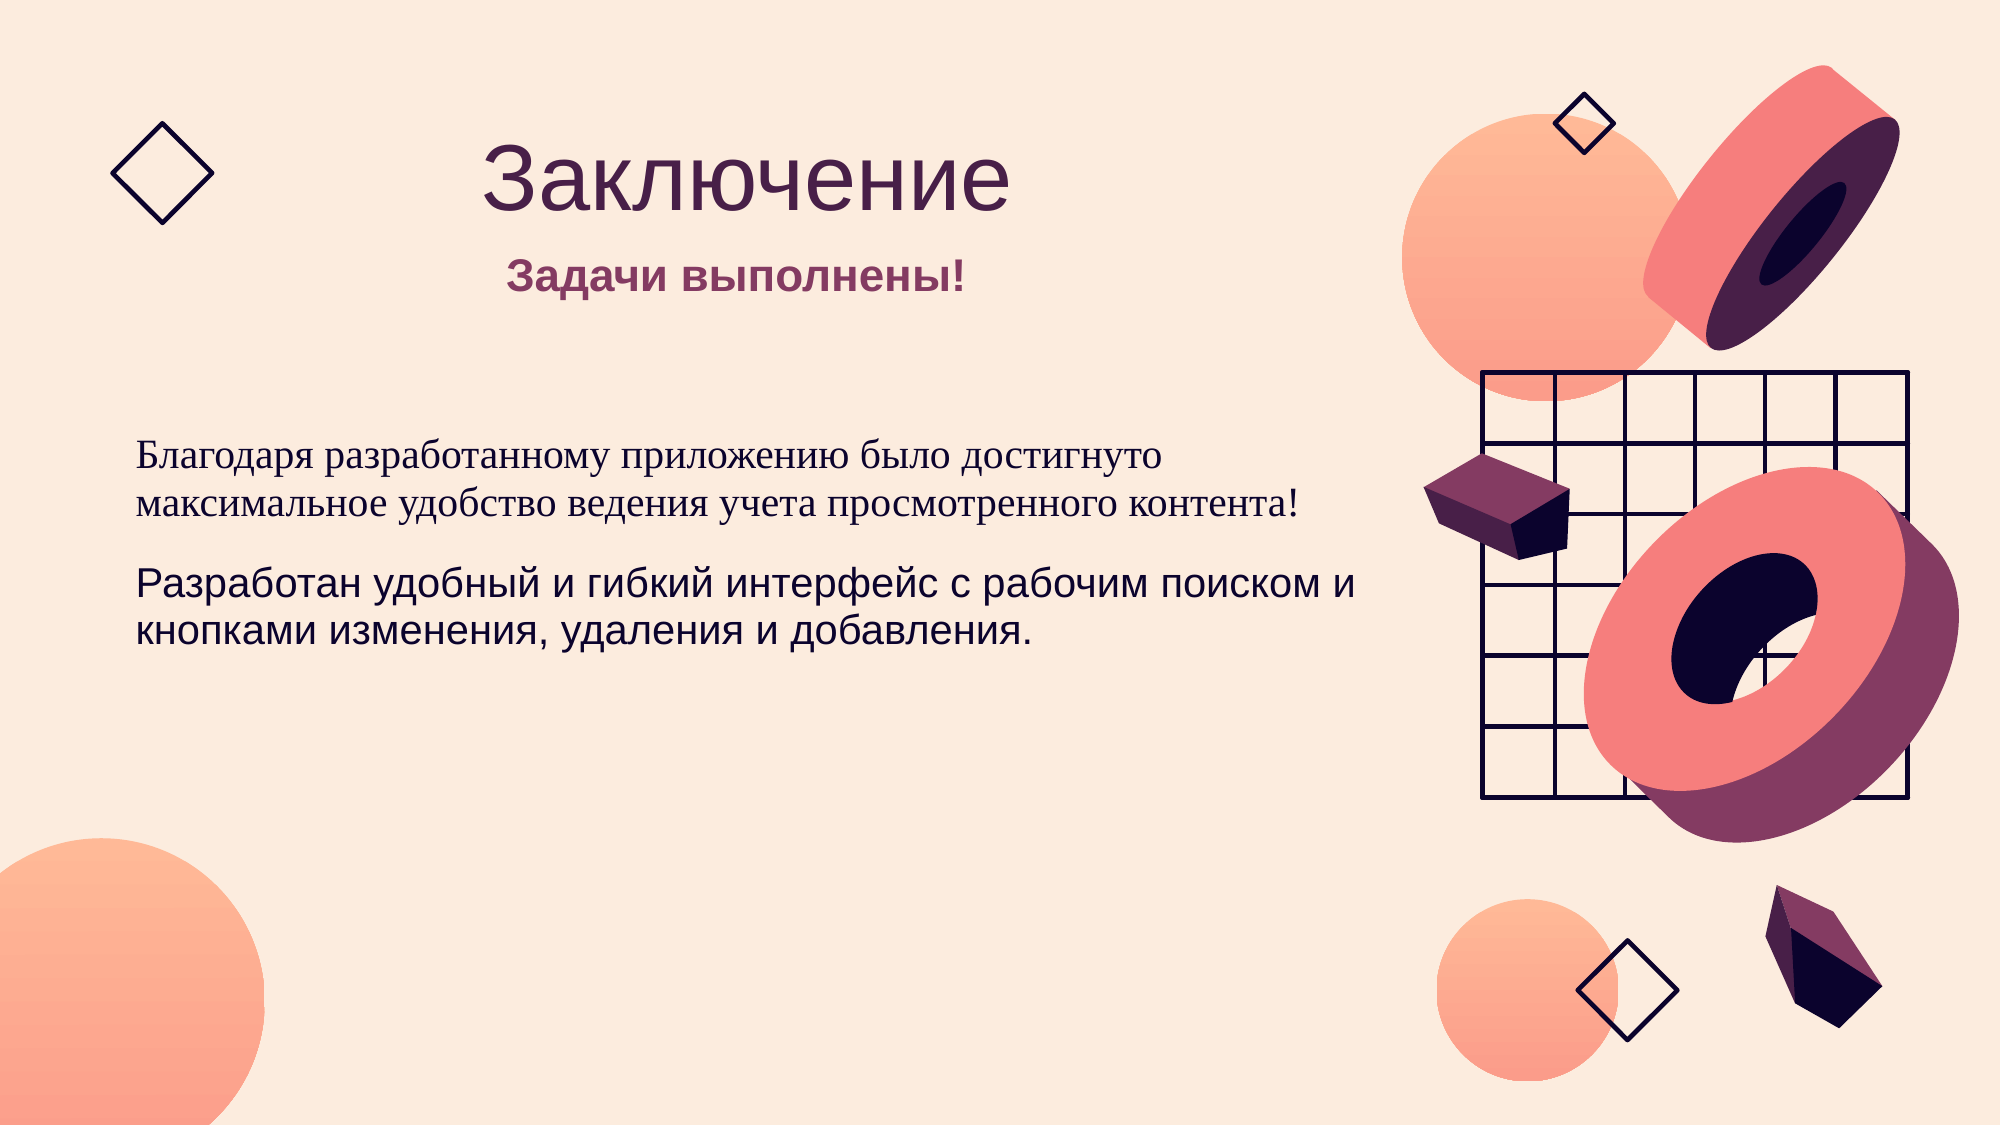

# Заключение

Задачи выполнены!
Благодаря разработанному приложению было достигнуто максимальное удобство ведения учета просмотренного контента!
Разработан удобный и гибкий интерфейс с рабочим поиском и кнопками изменения, удаления и добавления.